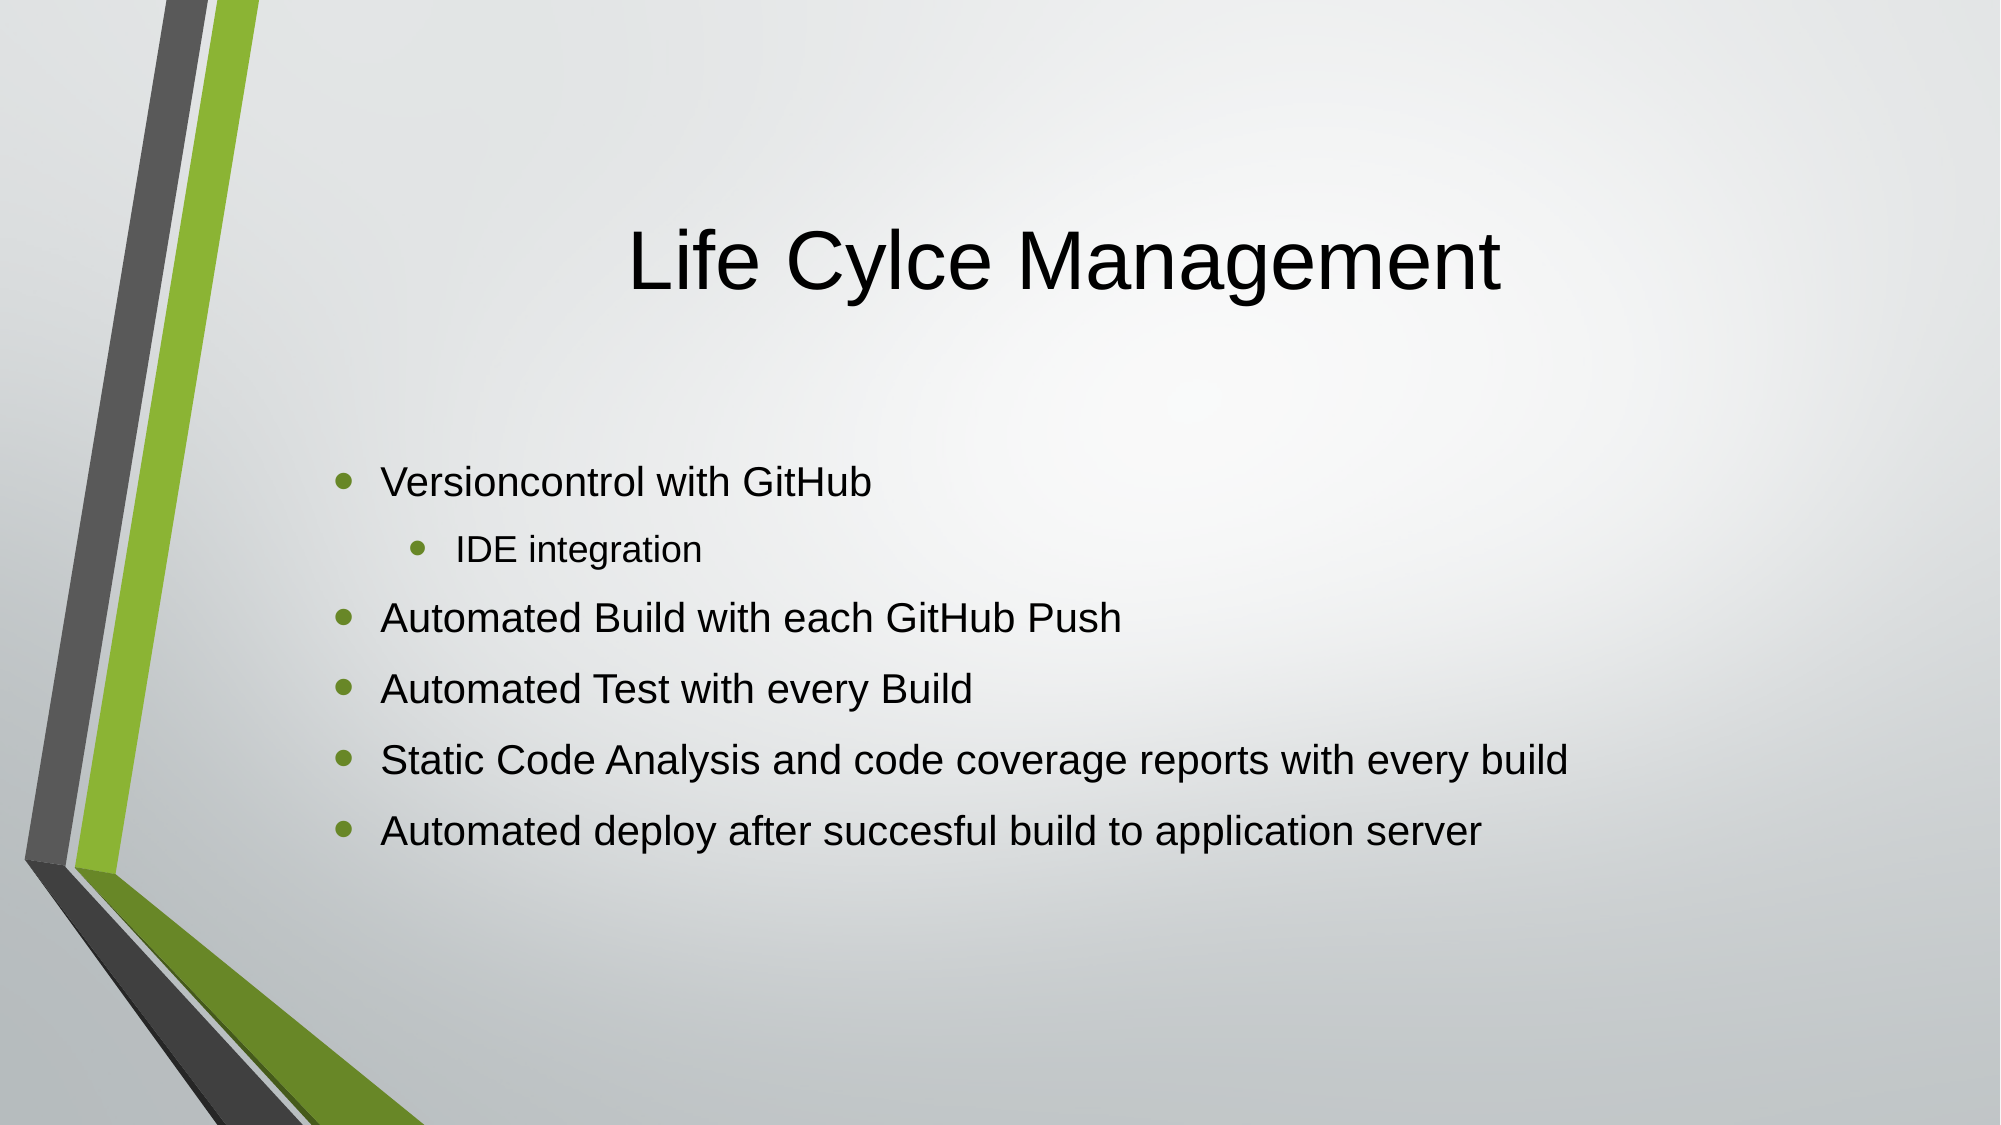

# Life Cylce Management
Versioncontrol with GitHub
IDE integration
Automated Build with each GitHub Push
Automated Test with every Build
Static Code Analysis and code coverage reports with every build
Automated deploy after succesful build to application server